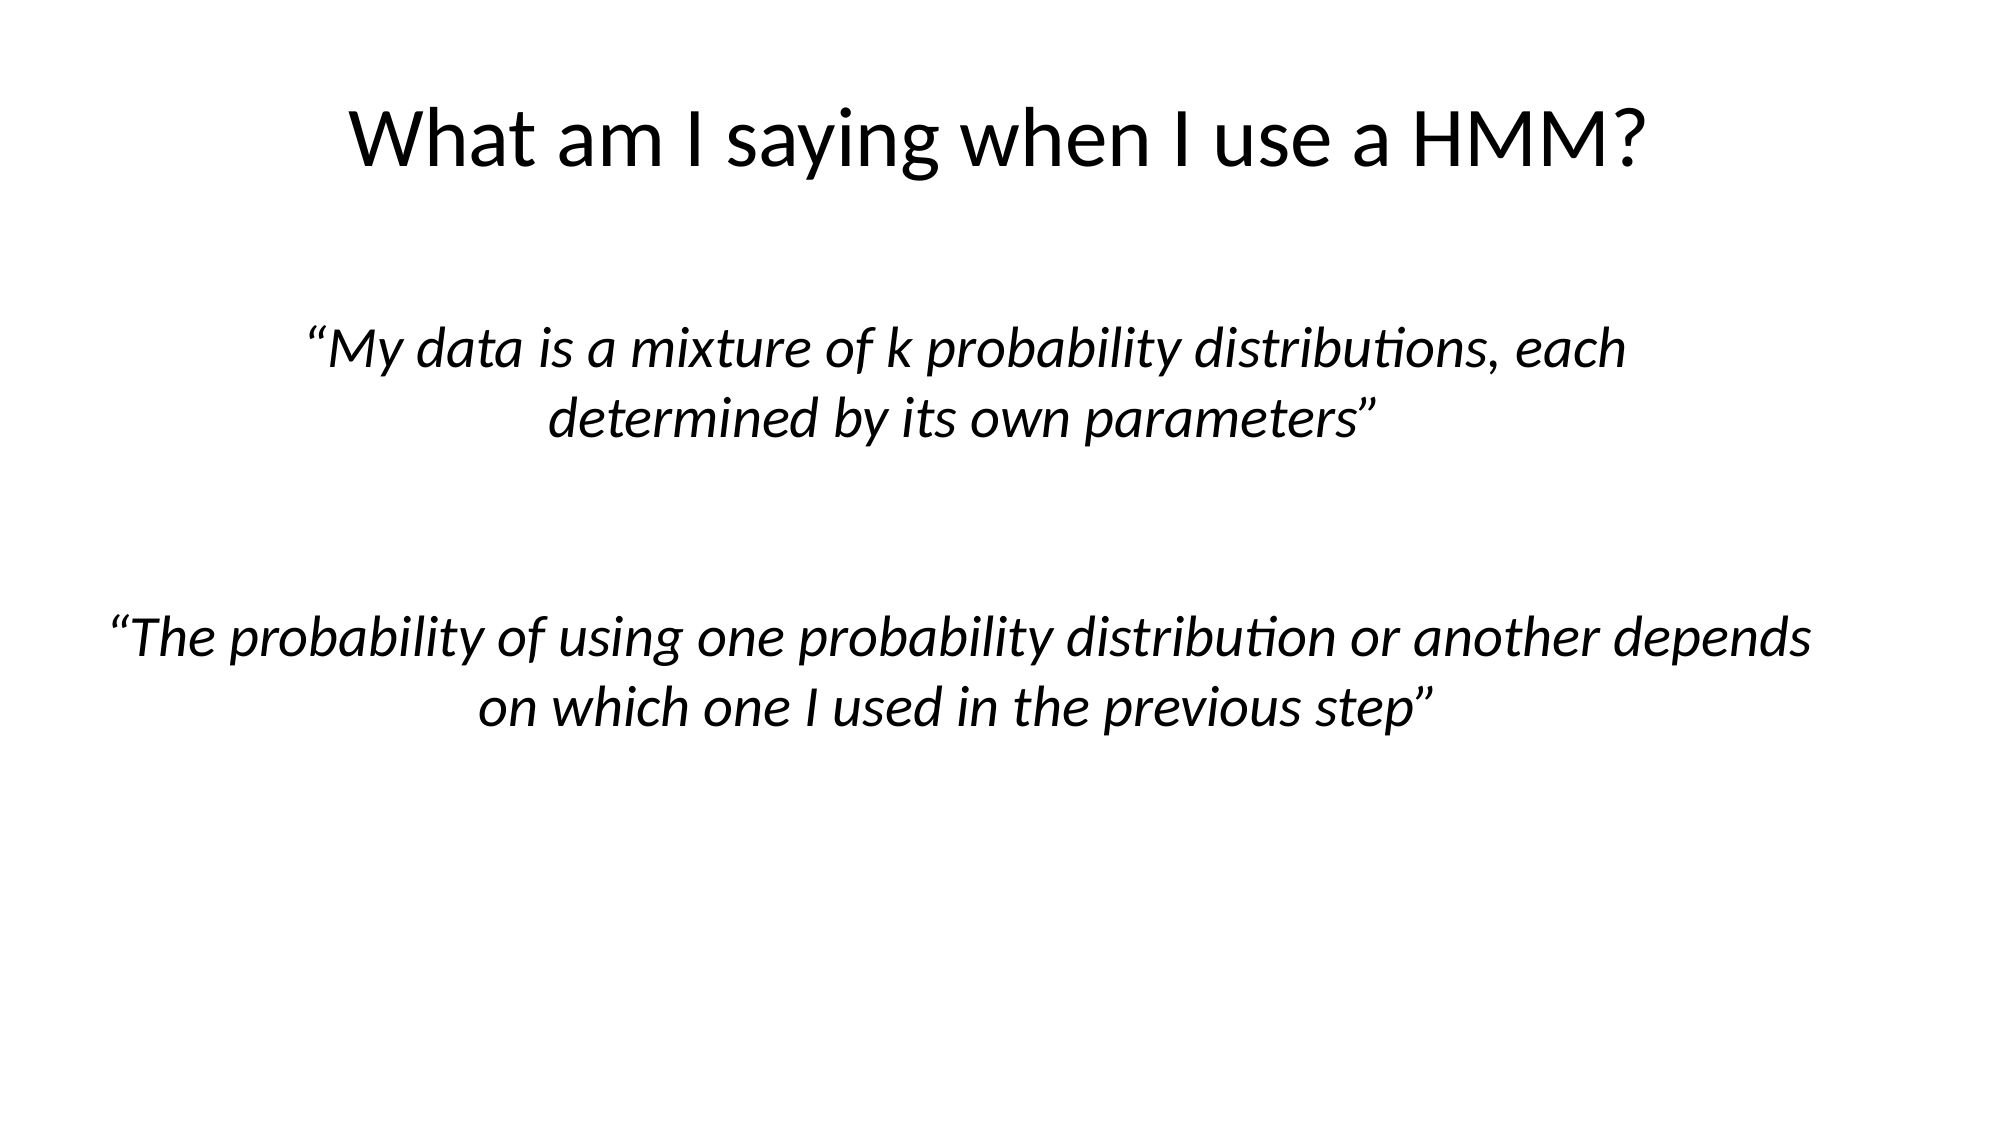

# What am I saying when I use a HMM?
“My data is a mixture of k probability distributions, each determined by its own parameters”
“The probability of using one probability distribution or another depends on which one I used in the previous step”